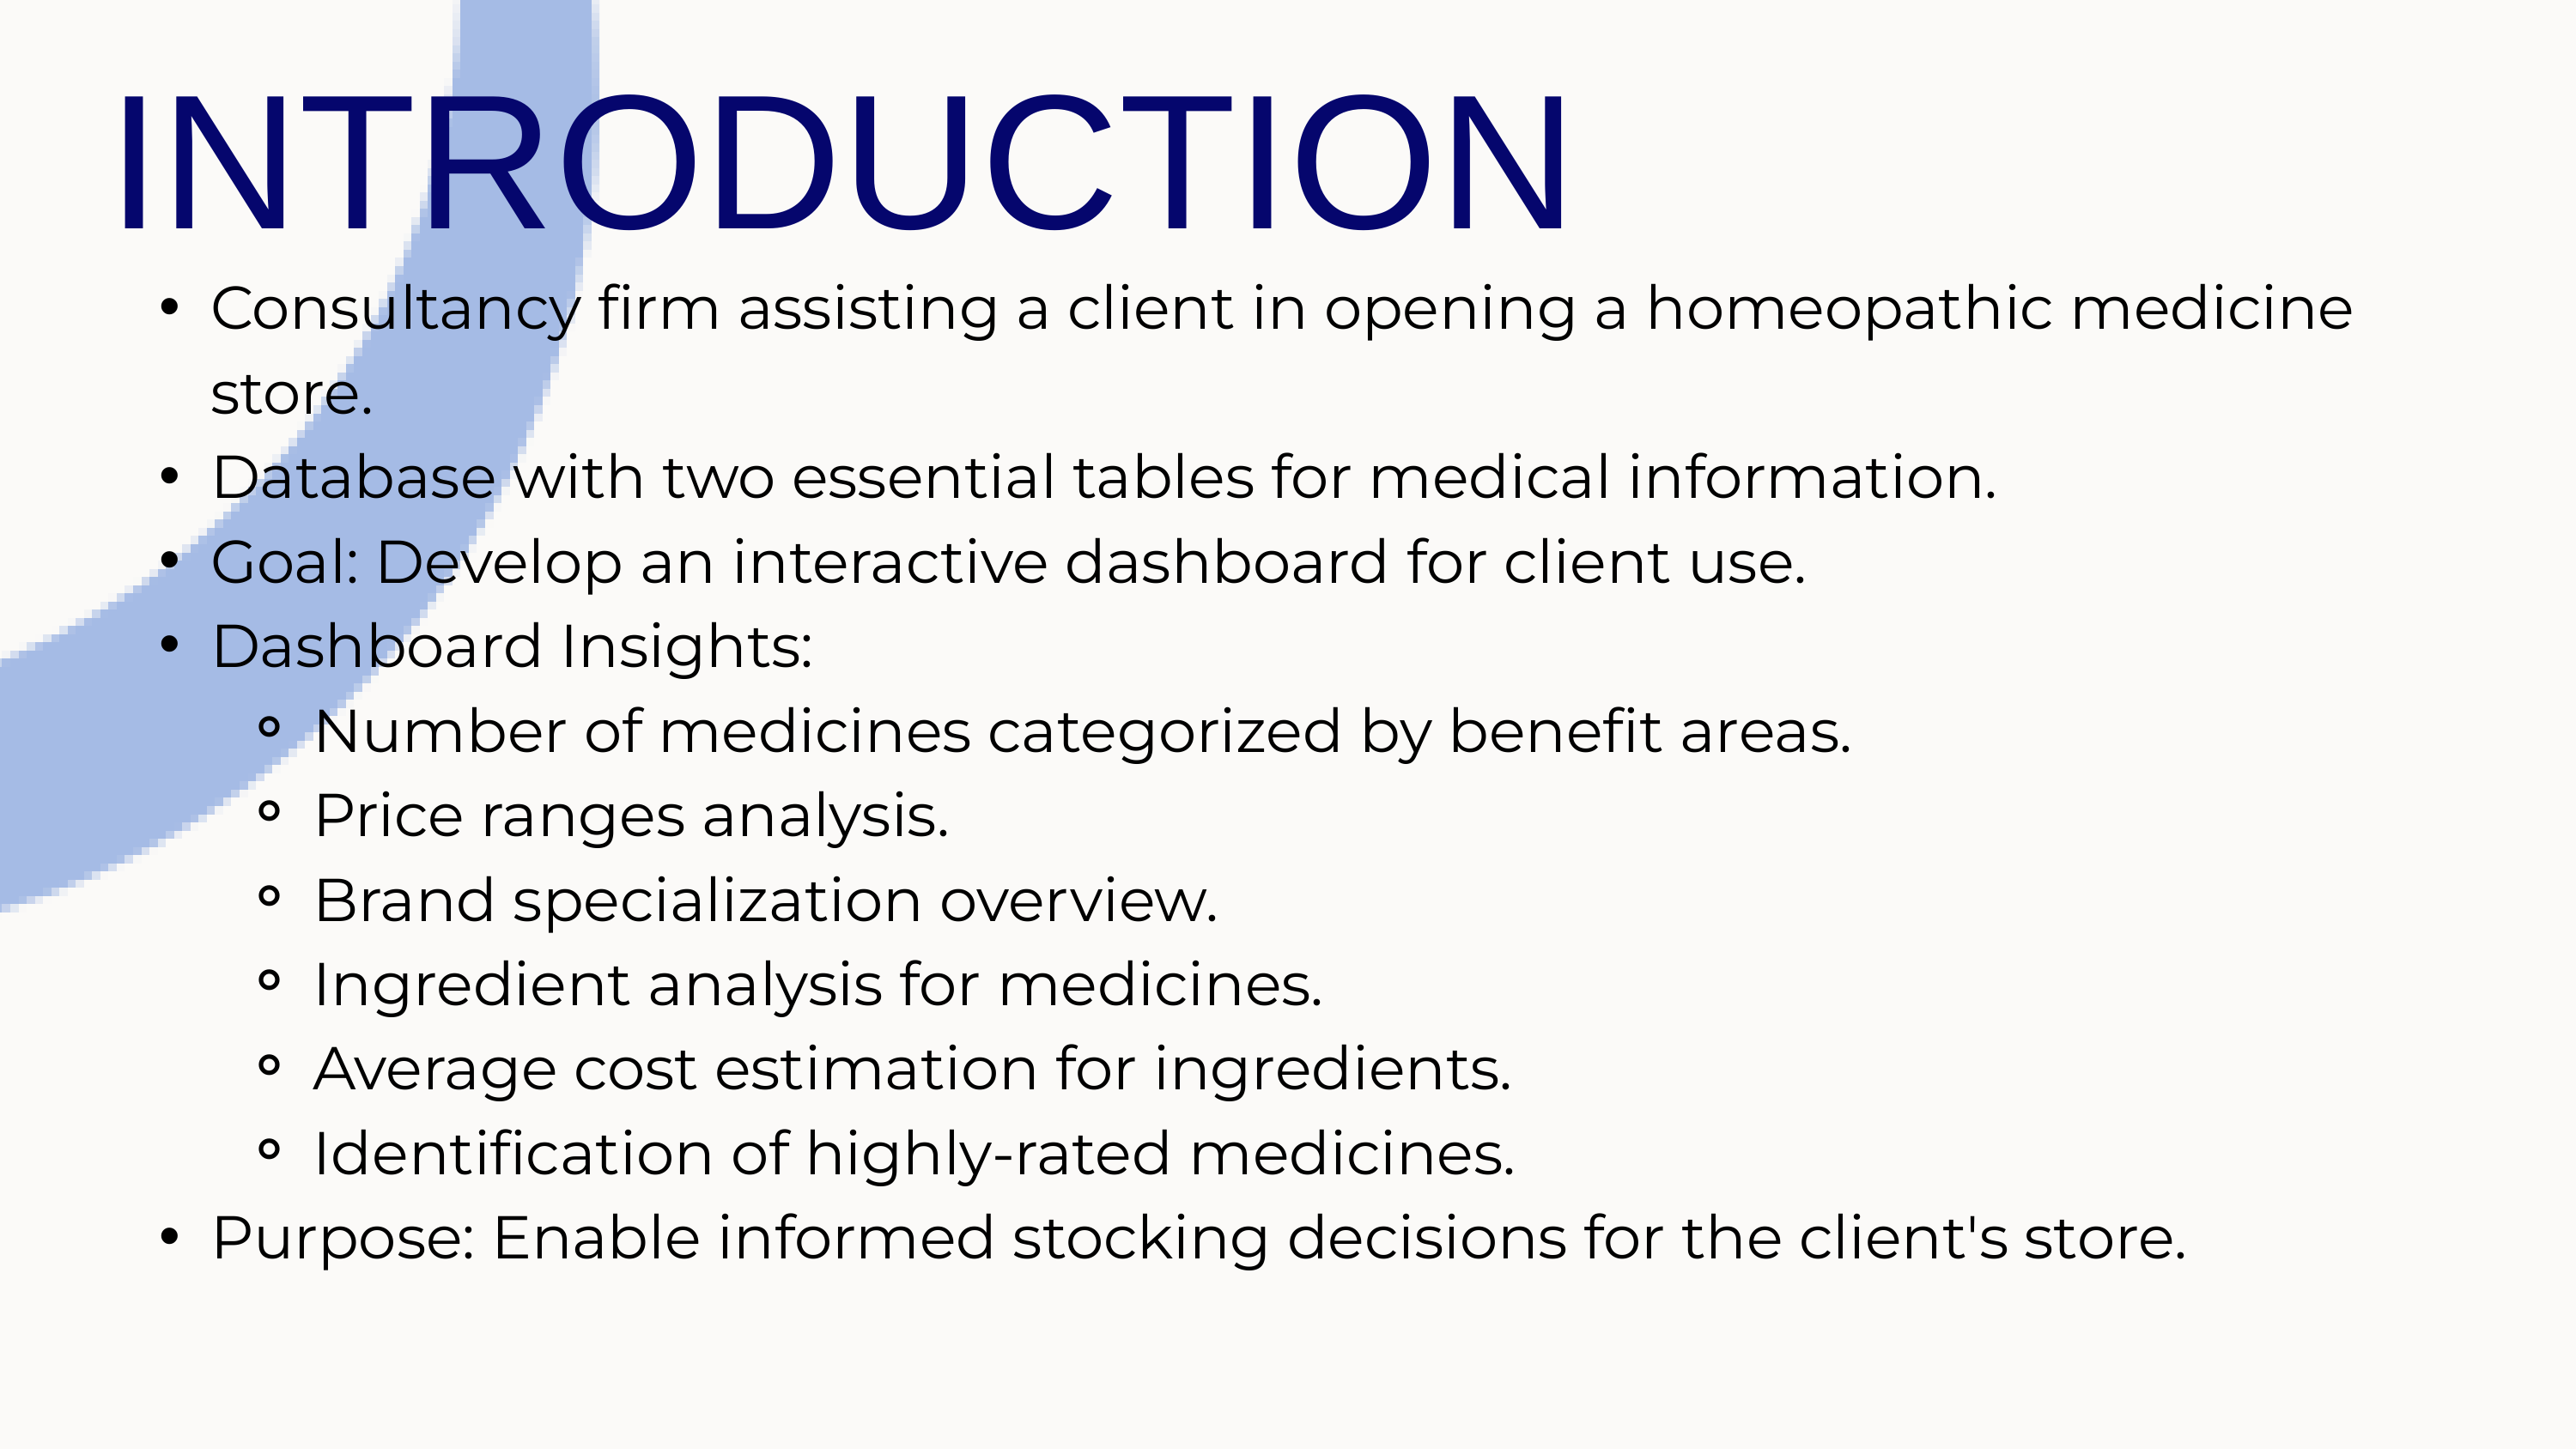

INTRODUCTION
Consultancy firm assisting a client in opening a homeopathic medicine store.
Database with two essential tables for medical information.
Goal: Develop an interactive dashboard for client use.
Dashboard Insights:
Number of medicines categorized by benefit areas.
Price ranges analysis.
Brand specialization overview.
Ingredient analysis for medicines.
Average cost estimation for ingredients.
Identification of highly-rated medicines.
Purpose: Enable informed stocking decisions for the client's store.